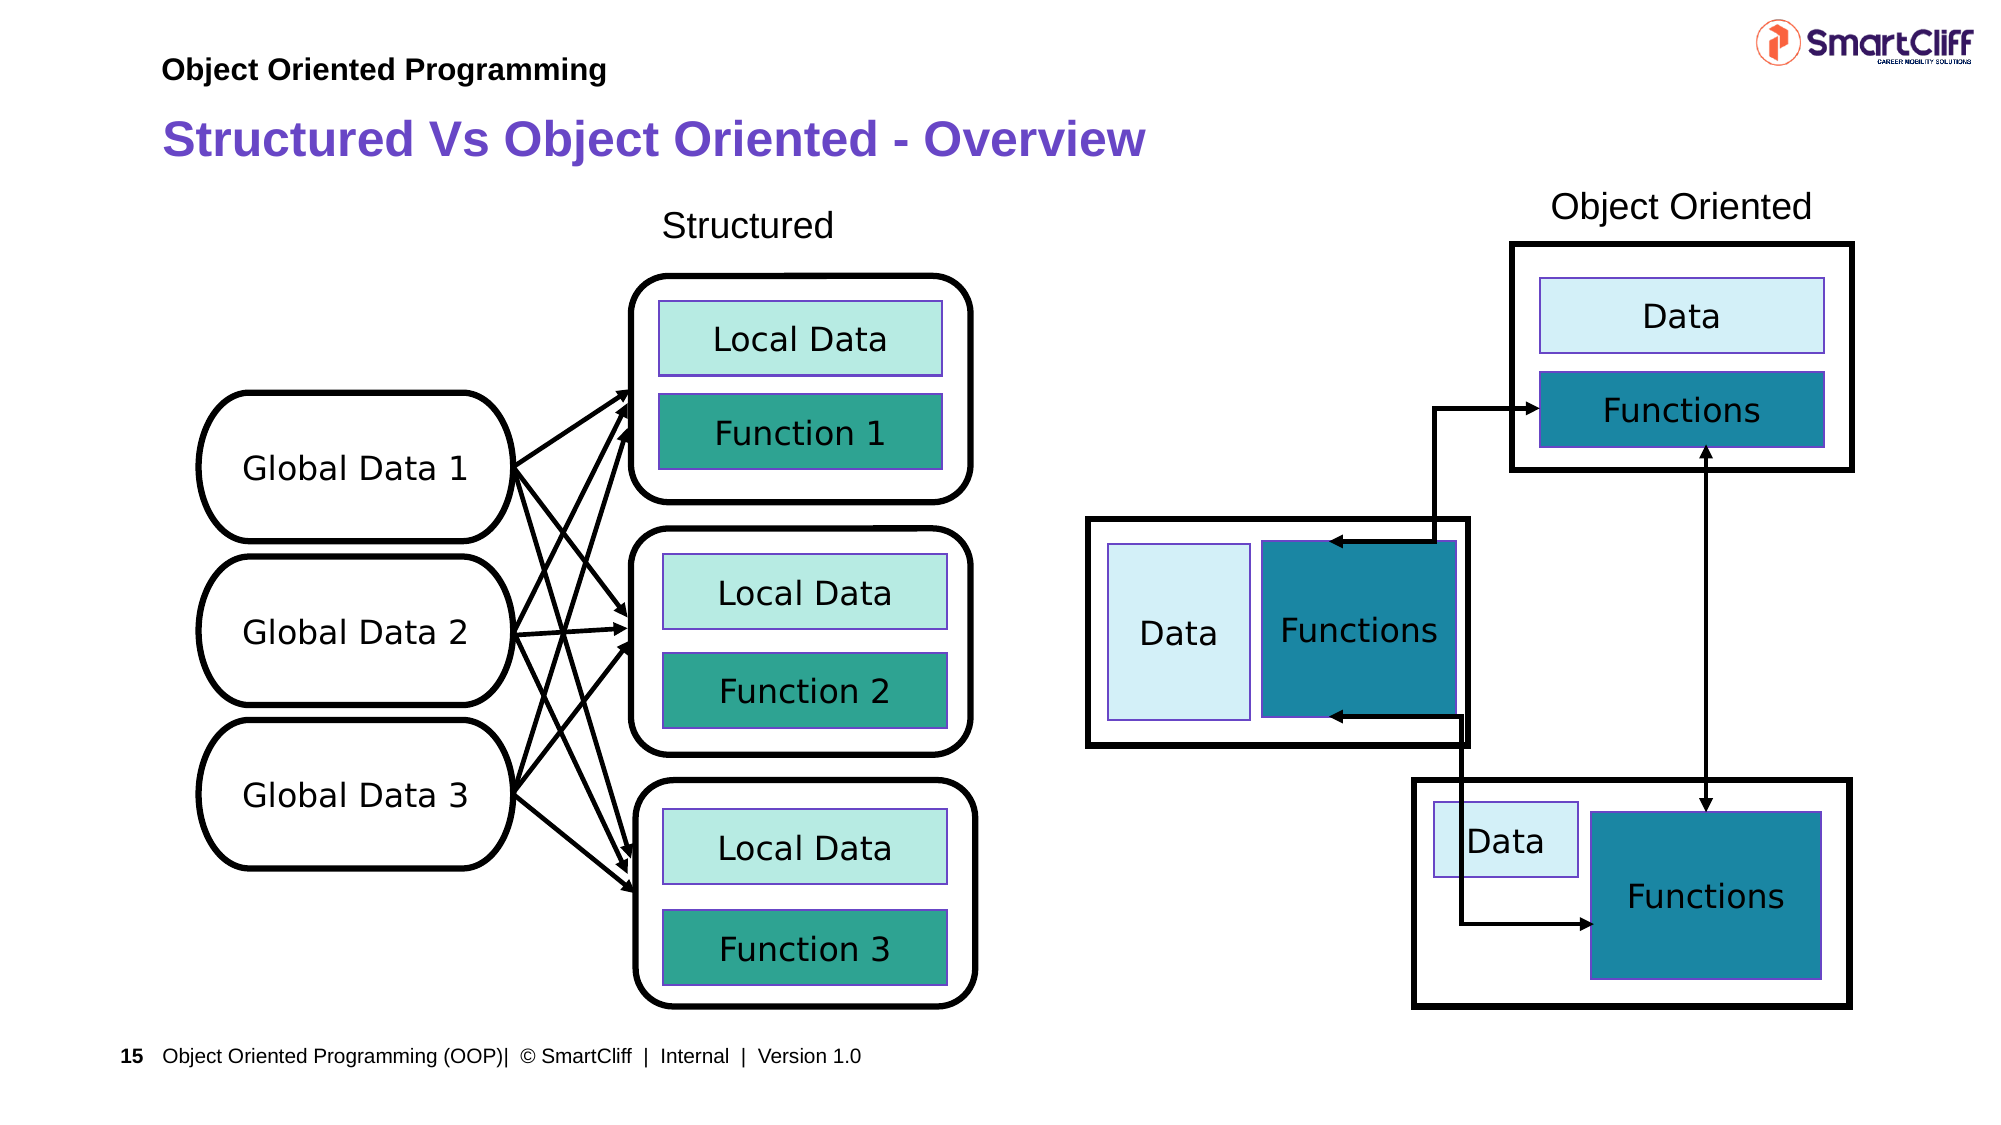

Object Oriented Programming
# Structured Vs Object Oriented - Overview
Object Oriented
Structured

Data
Functions

Functions
Data

Data
Functions

Local Data
Function 1
Global Data 1

Local Data
Global Data 2
Function 2
Global Data 3

Local Data
Function 3
Object Oriented Programming (OOP)|  © SmartCliff  |  Internal  |  Version 1.0
15